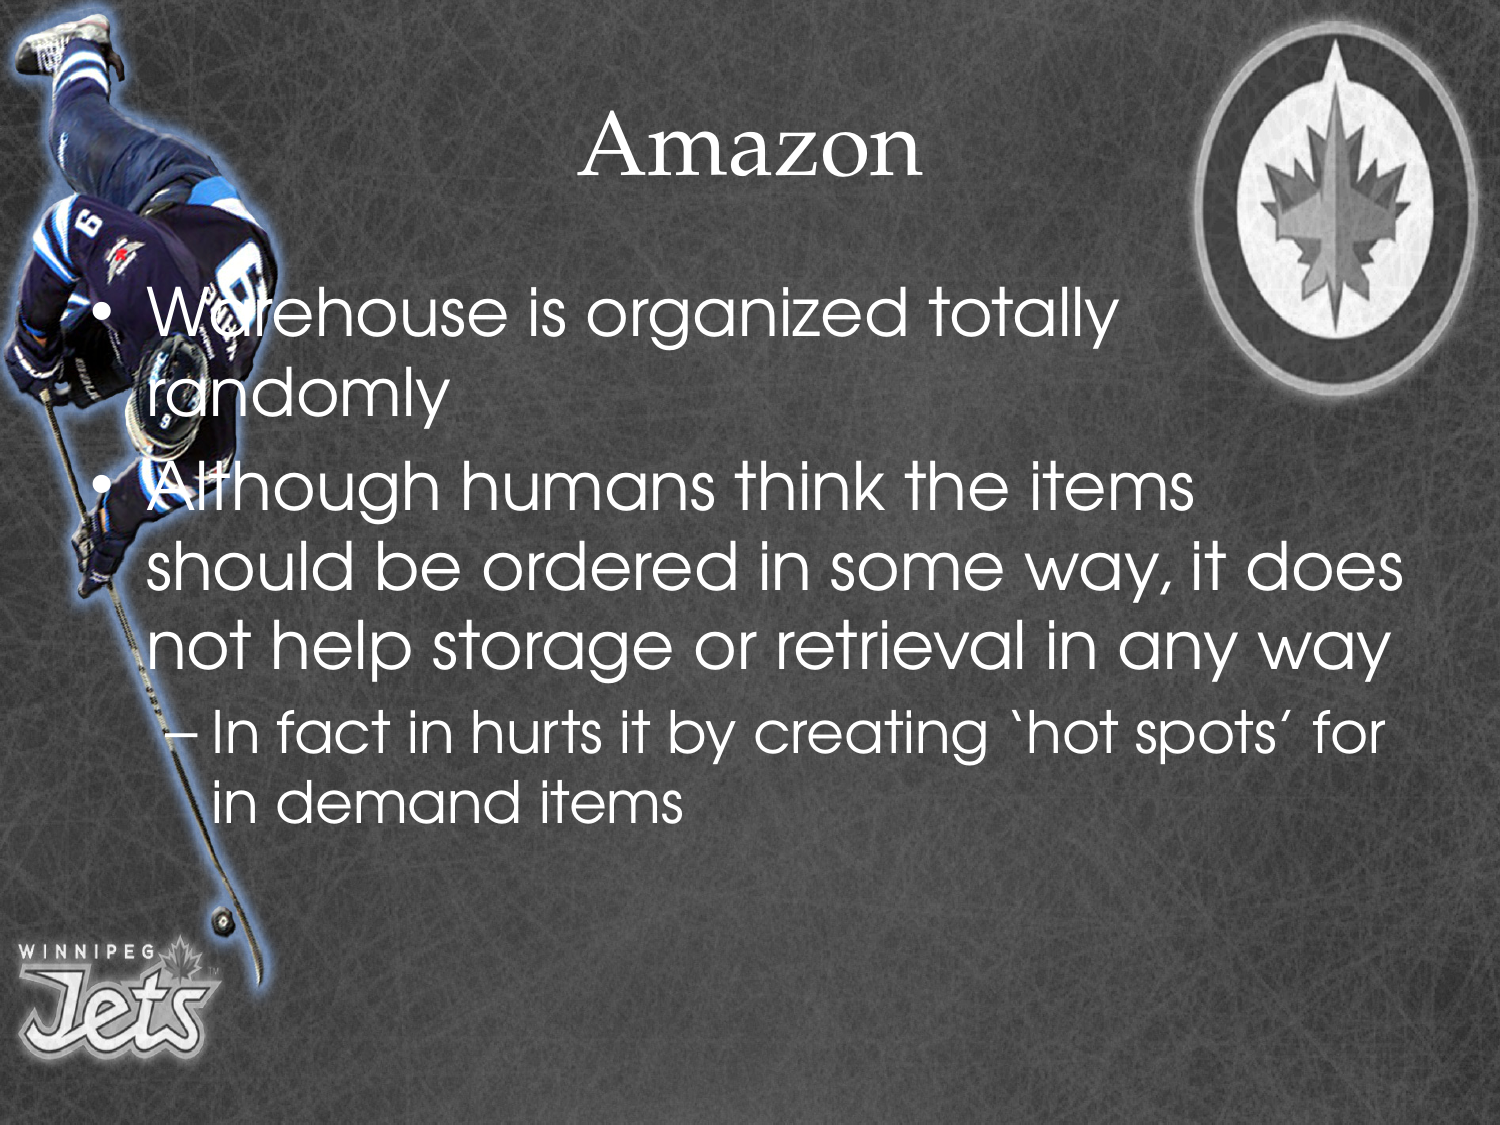

# Amazon
Warehouse is organized totally randomly
Although humans think the items should be ordered in some way, it does not help storage or retrieval in any way
In fact in hurts it by creating ‘hot spots’ for in demand items